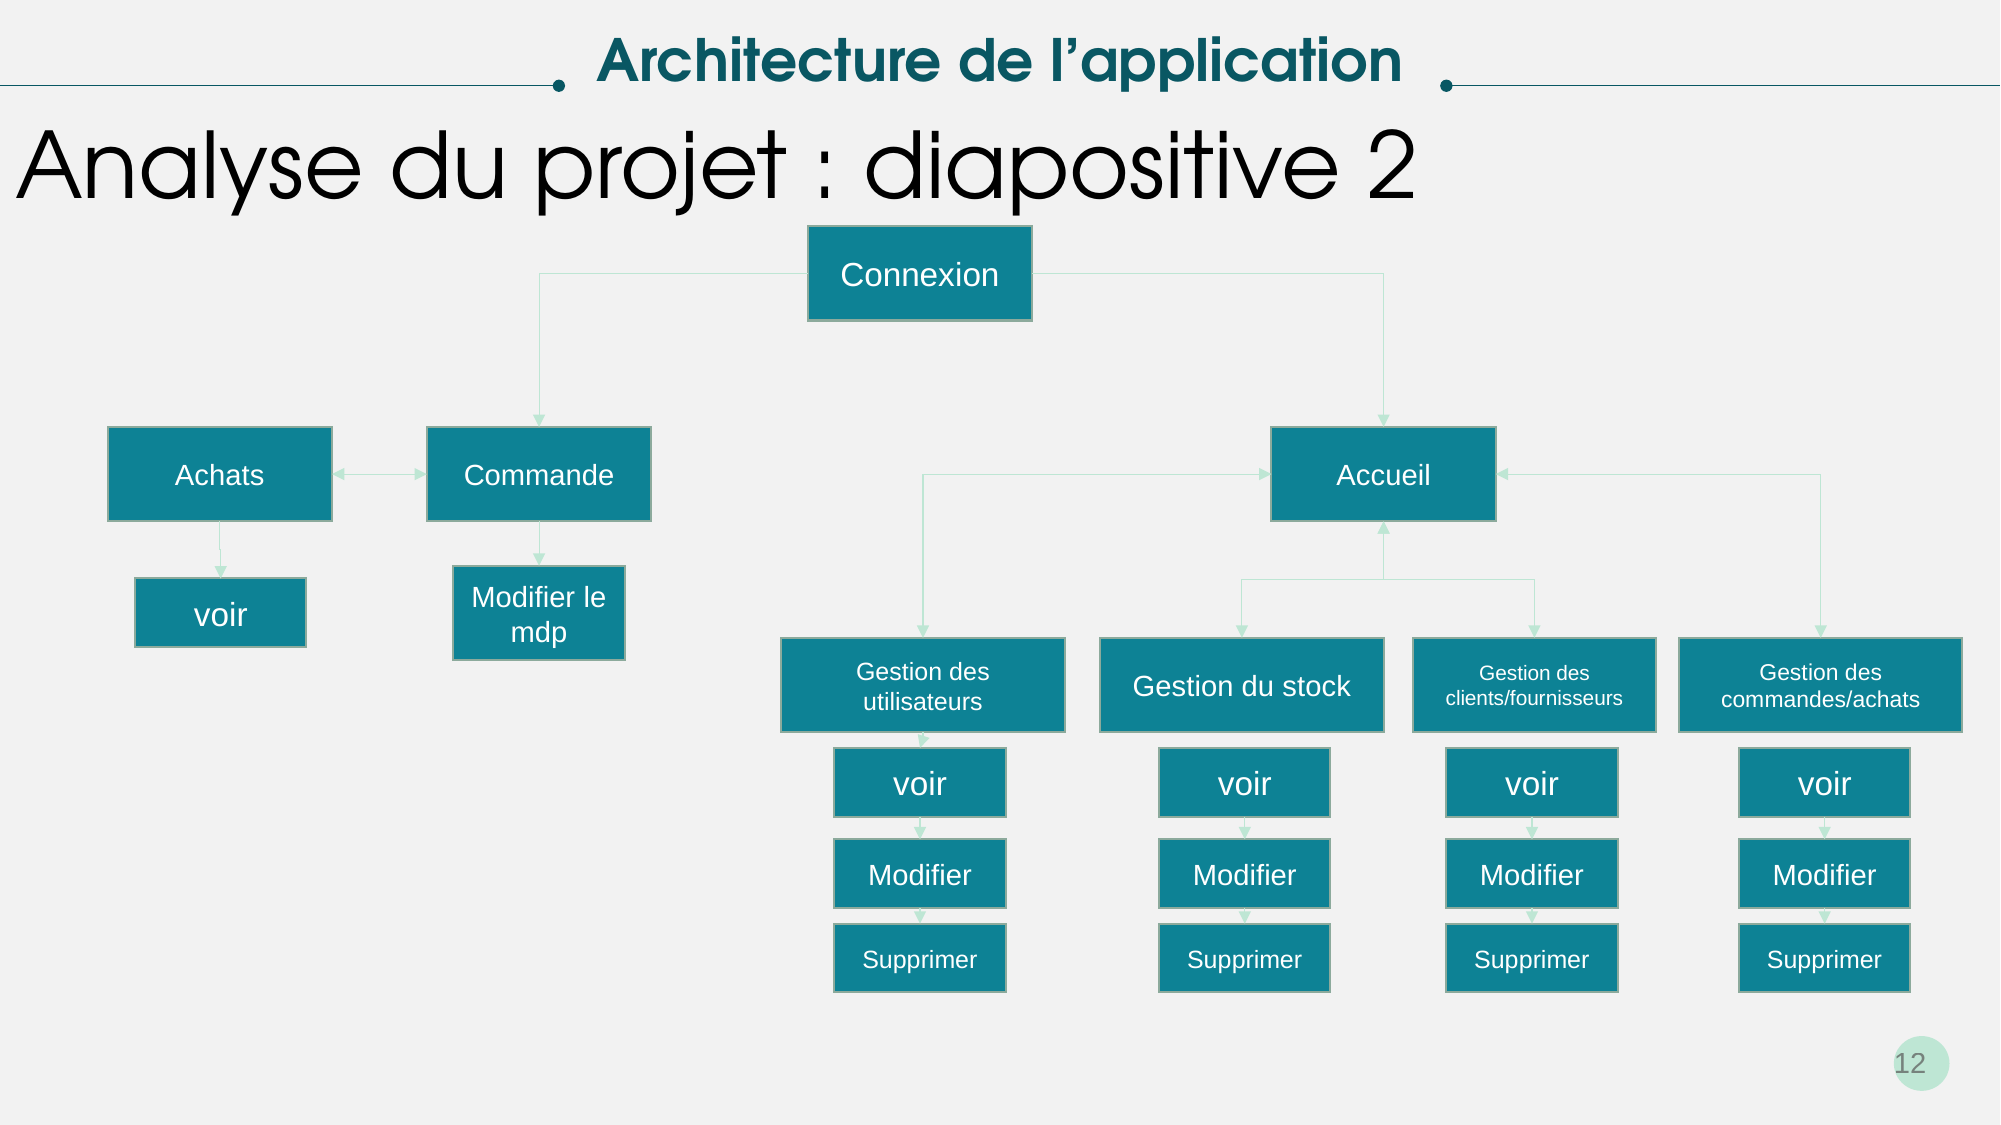

Architecture de l’application
Analyse du projet : diapositive 2
Connexion
Achats
Commande
Accueil
Modifier le mdp
voir
Gestion des utilisateurs
Gestion du stock
Gestion des clients/fournisseurs
Gestion des commandes/achats
voir
voir
voir
voir
Modifier
Modifier
Modifier
Modifier
Supprimer
Supprimer
Supprimer
Supprimer